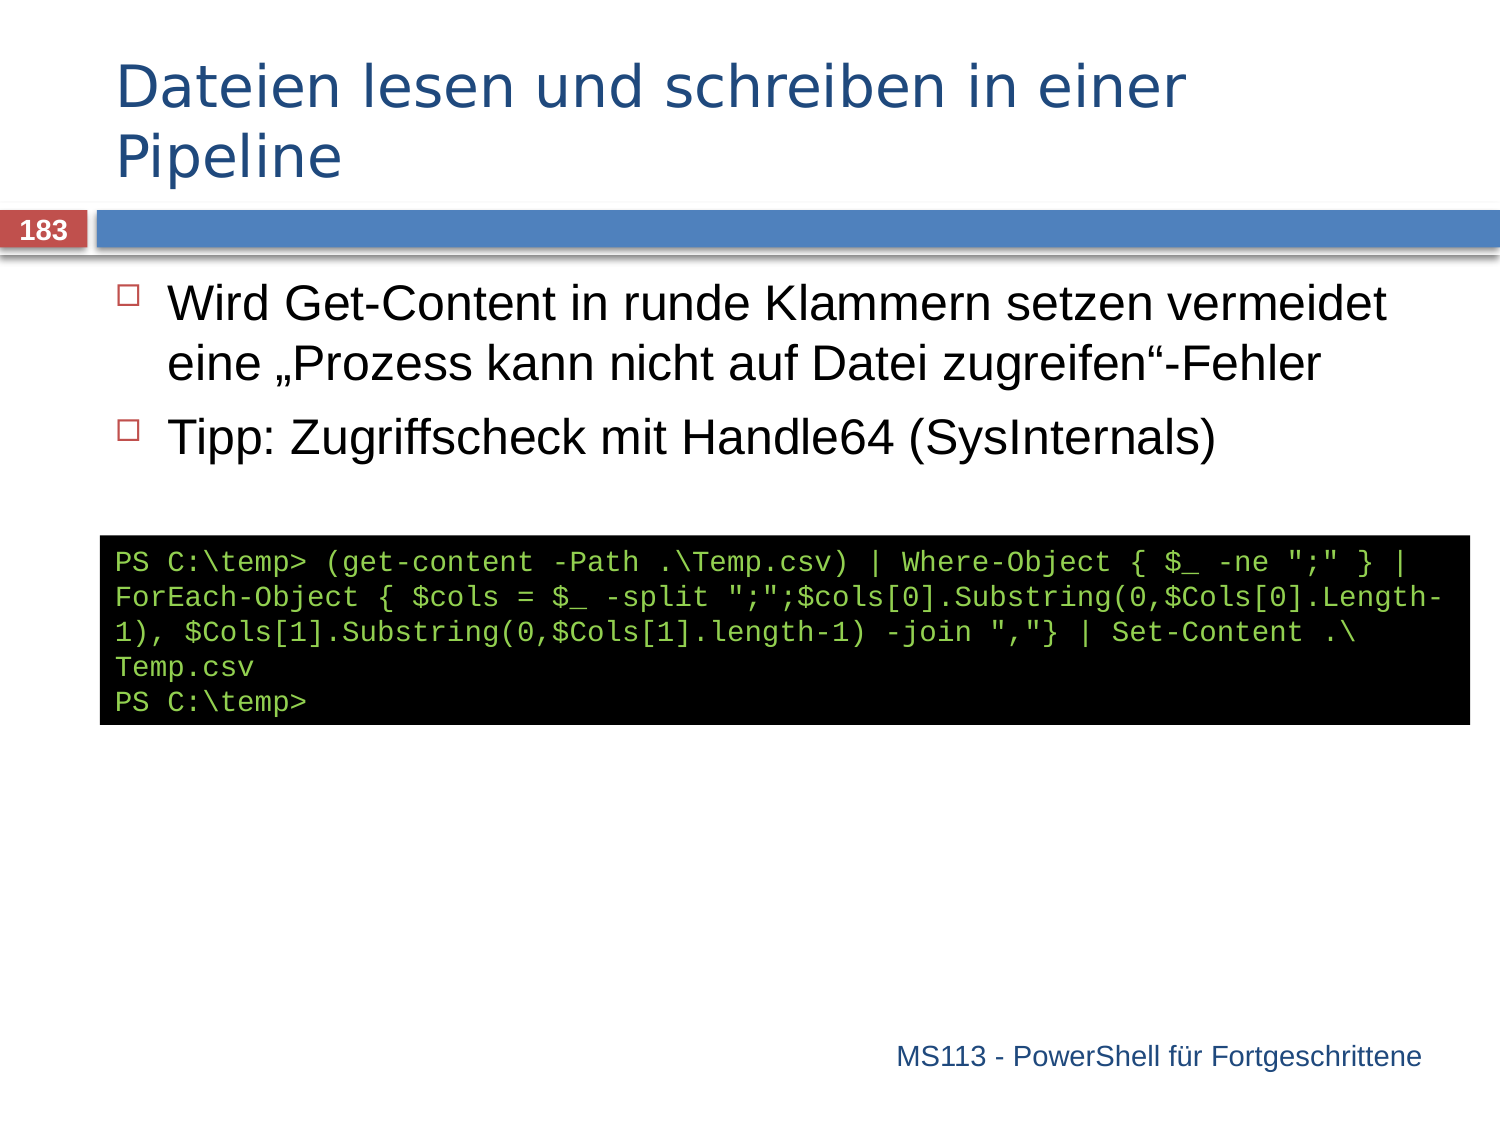

# Dateien lesen und schreiben in einer Pipeline
183
Wird Get-Content in runde Klammern setzen vermeidet eine „Prozess kann nicht auf Datei zugreifen“-Fehler
Tipp: Zugriffscheck mit Handle64 (SysInternals)
PS C:\temp> (get-content -Path .\Temp.csv) | Where-Object { $_ -ne ";" } | ForEach-Object { $cols = $_ -split ";";$cols[0].Substring(0,$Cols[0].Length-1), $Cols[1].Substring(0,$Cols[1].length-1) -join ","} | Set-Content .\Temp.csv
PS C:\temp>
MS113 - PowerShell für Fortgeschrittene